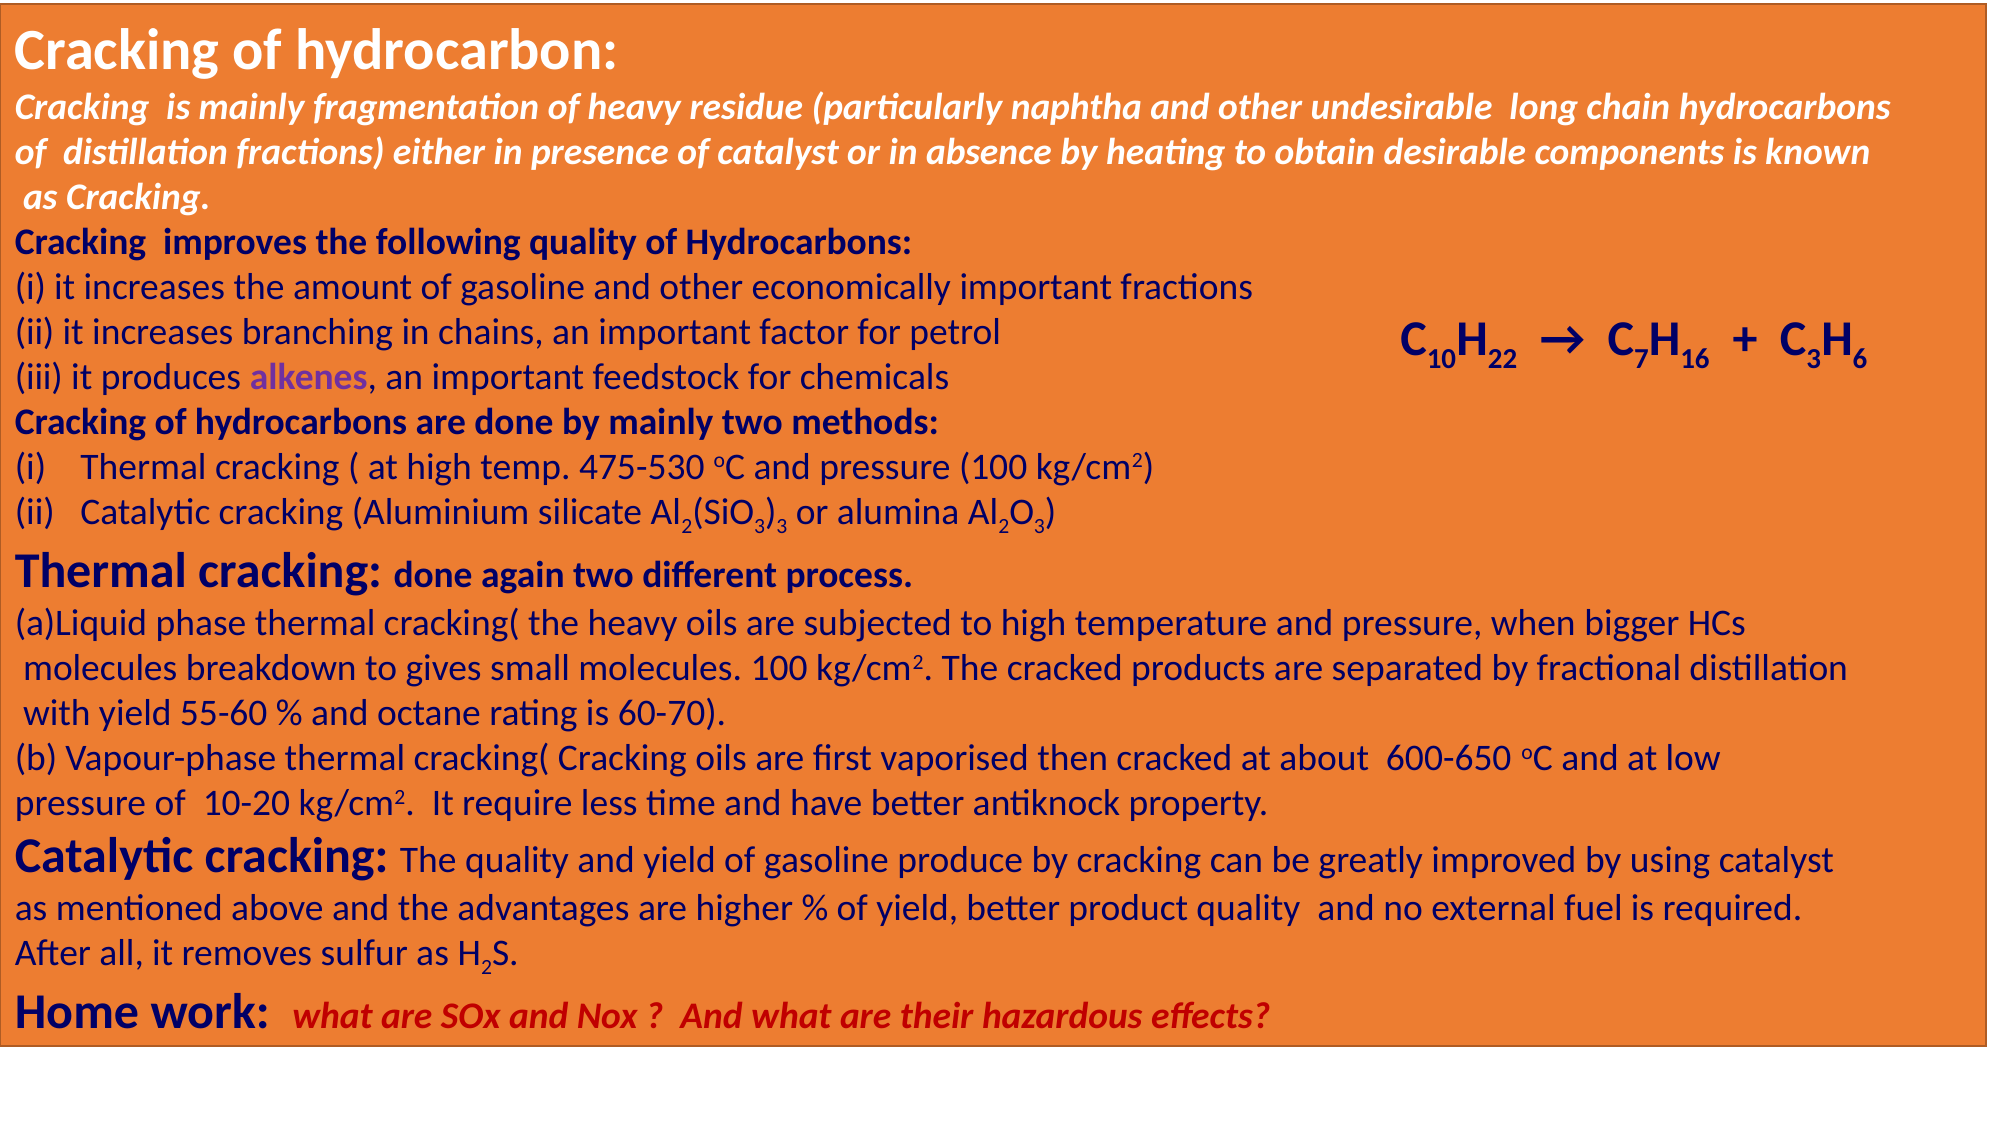

Cracking of hydrocarbon:
Cracking  is mainly fragmentation of heavy residue (particularly naphtha and other undesirable  long chain hydrocarbons
of  distillation fractions) either in presence of catalyst or in absence by heating to obtain desirable components is known
 as Cracking.
Cracking  improves the following quality of Hydrocarbons:
(i) it increases the amount of gasoline and other economically important fractions
(ii) it increases branching in chains, an important factor for petrol
(iii) it produces alkenes, an important feedstock for chemicals
Cracking of hydrocarbons are done by mainly two methods:
Thermal cracking ( at high temp. 475-530 oC and pressure (100 kg/cm2)
Catalytic cracking (Aluminium silicate Al2(SiO3)3 or alumina Al2O3)
Thermal cracking: done again two different process.
(a)Liquid phase thermal cracking( the heavy oils are subjected to high temperature and pressure, when bigger HCs
 molecules breakdown to gives small molecules. 100 kg/cm2. The cracked products are separated by fractional distillation
 with yield 55-60 % and octane rating is 60-70).
(b) Vapour-phase thermal cracking( Cracking oils are first vaporised then cracked at about  600-650 oC and at low
pressure of  10-20 kg/cm2.  It require less time and have better antiknock property.
Catalytic cracking: The quality and yield of gasoline produce by cracking can be greatly improved by using catalyst
as mentioned above and the advantages are higher % of yield, better product quality  and no external fuel is required.
After all, it removes sulfur as H2S.
Home work:  what are SOx and Nox ?  And what are their hazardous effects?
C10H22  →  C7H16  +  C3H6